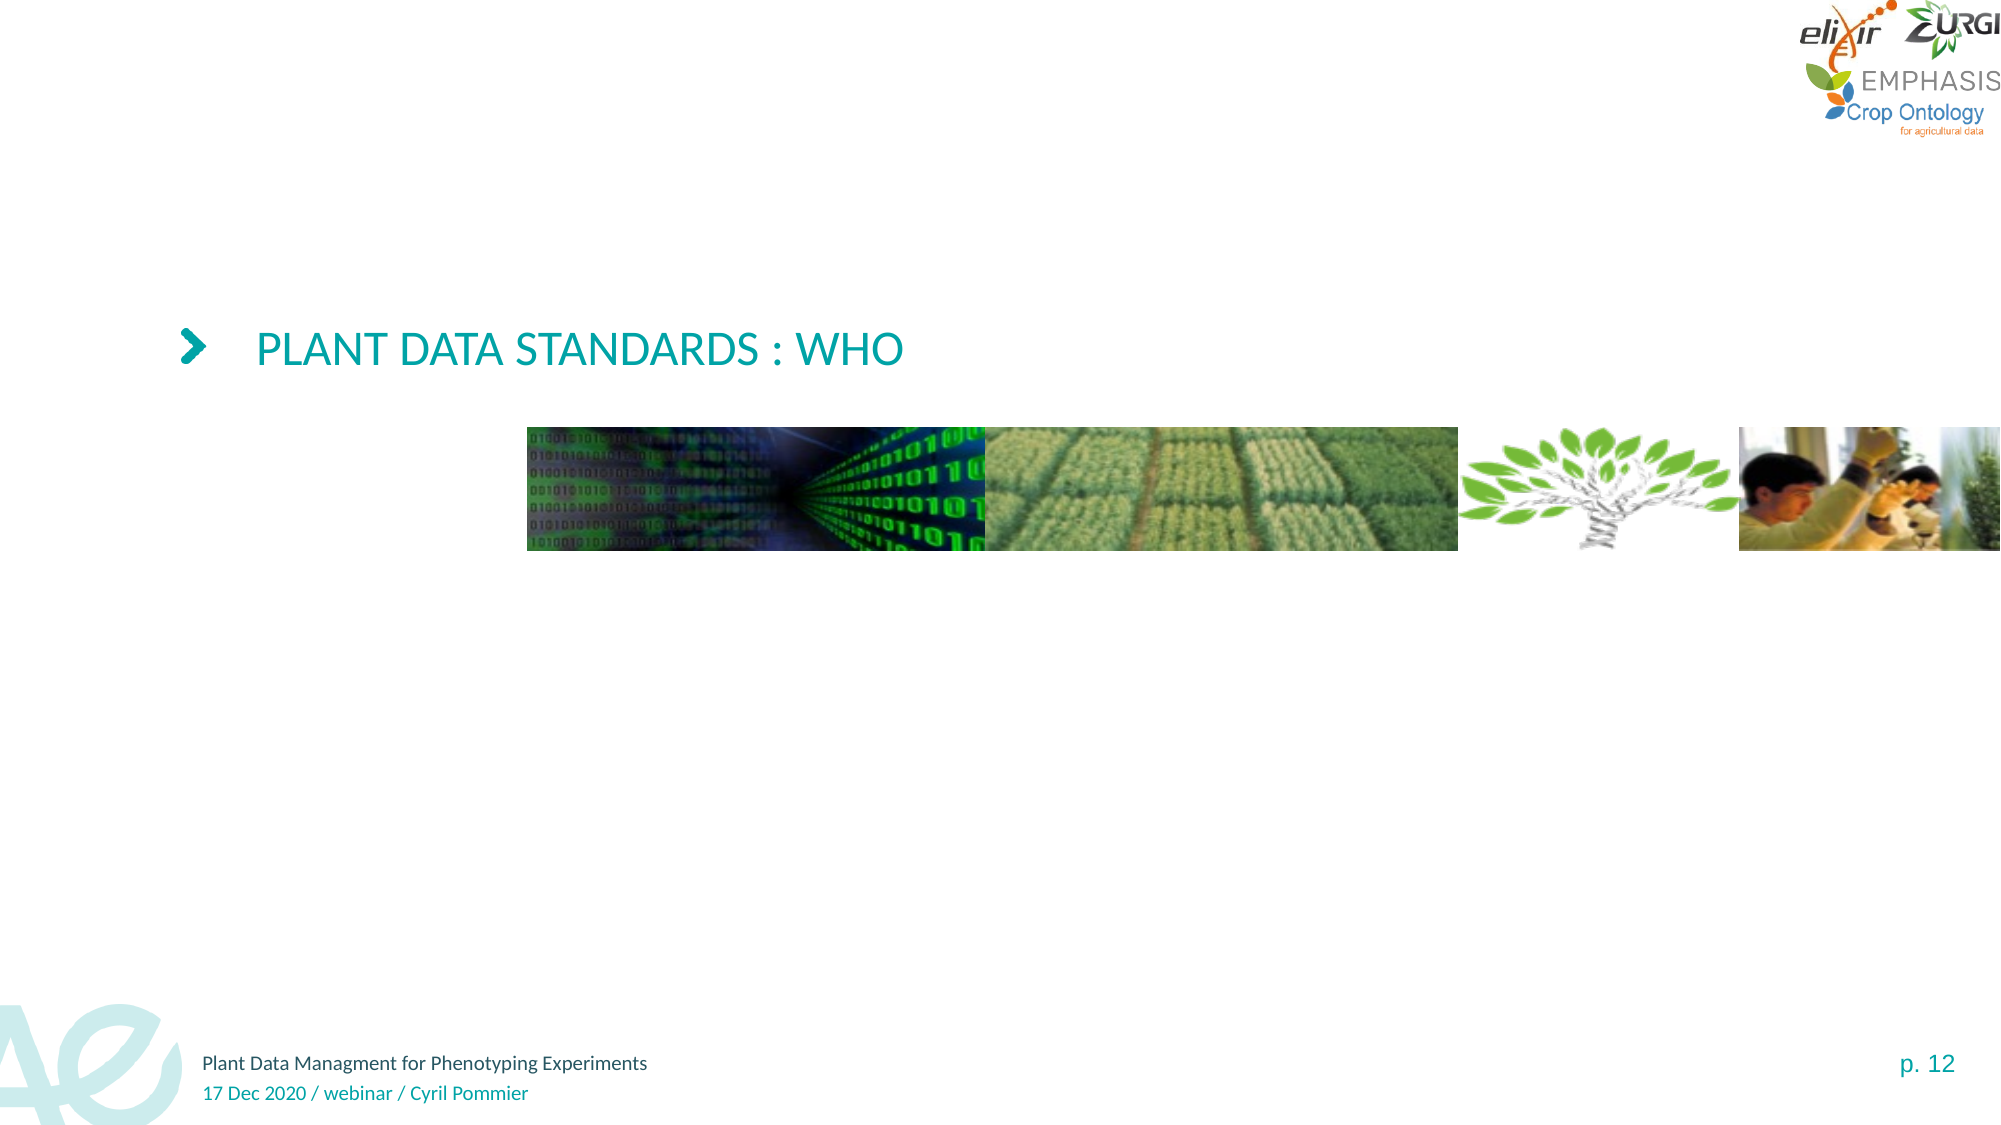

# Plant Data StandardS : WHO

12